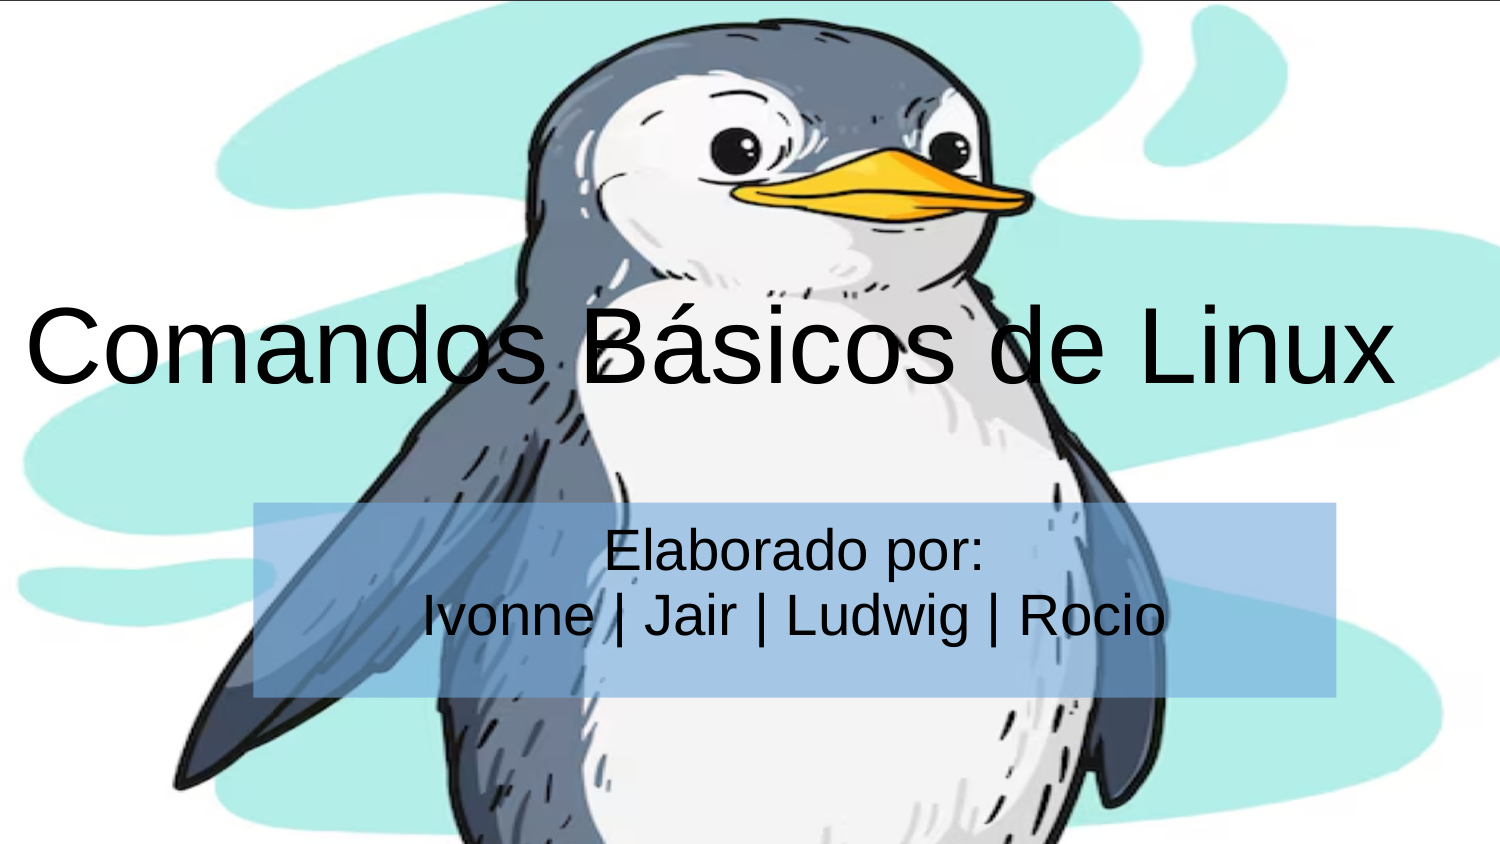

# Comandos Básicos de Linux
Elaborado por:
Ivonne | Jair | Ludwig | Rocio